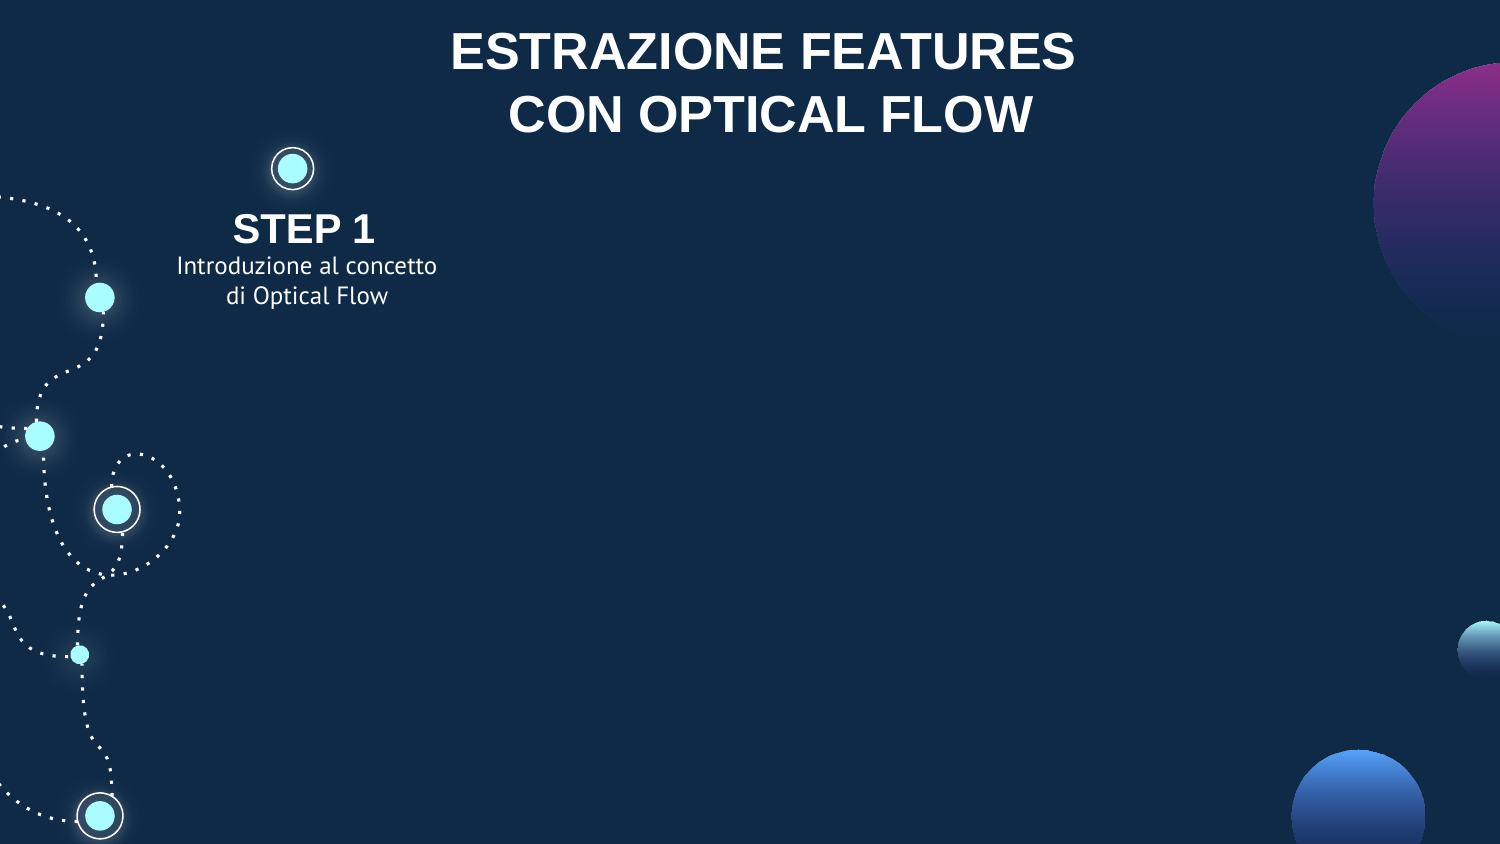

# ESTRAZIONE FEATURES CON OPTICAL FLOW

STEP 1
Introduzione al concetto
di Optical Flow